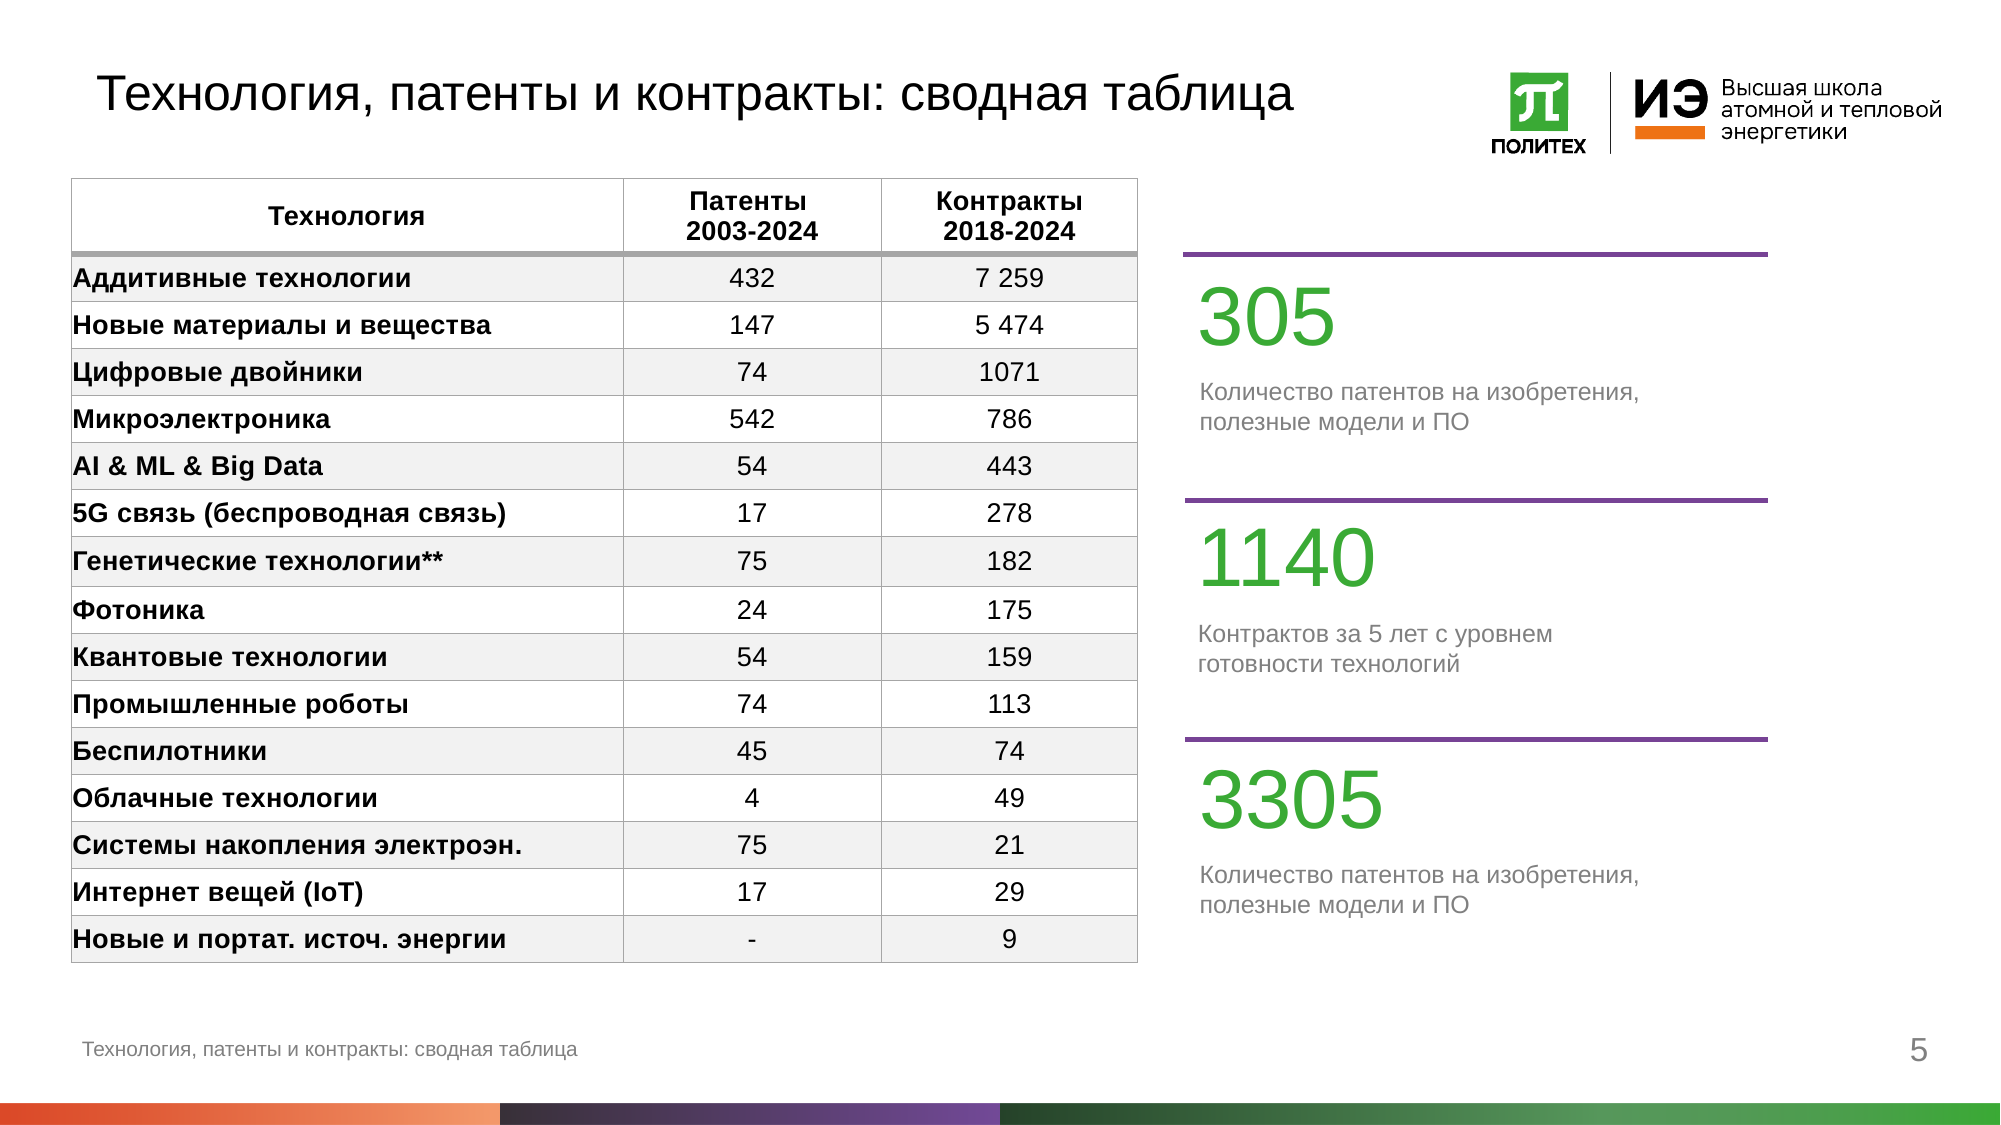

# Технология, патенты и контракты: сводная таблица
| Технология | Патенты 2003-2024 | Контракты 2018-2024 |
| --- | --- | --- |
| Аддитивные технологии | 432 | 7 259 |
| Новые материалы и вещества | 147 | 5 474 |
| Цифровые двойники | 74 | 1071 |
| Микроэлектроника | 542 | 786 |
| AI & ML & Big Data | 54 | 443 |
| 5G связь (беспроводная связь) | 17 | 278 |
| Генетические технологии\*\* | 75 | 182 |
| Фотоника | 24 | 175 |
| Квантовые технологии | 54 | 159 |
| Промышленные роботы | 74 | 113 |
| Беспилотники | 45 | 74 |
| Облачные технологии | 4 | 49 |
| Системы накопления электроэн. | 75 | 21 |
| Интернет вещей (IoT) | 17 | 29 |
| Новые и портат. источ. энергии | - | 9 |
305
Количество патентов на изобретения, полезные модели и ПО
1140
Контрактов за 5 лет с уровнем готовности технологий
3305
Количество патентов на изобретения,
полезные модели и ПО
Технология, патенты и контракты: сводная таблица
5